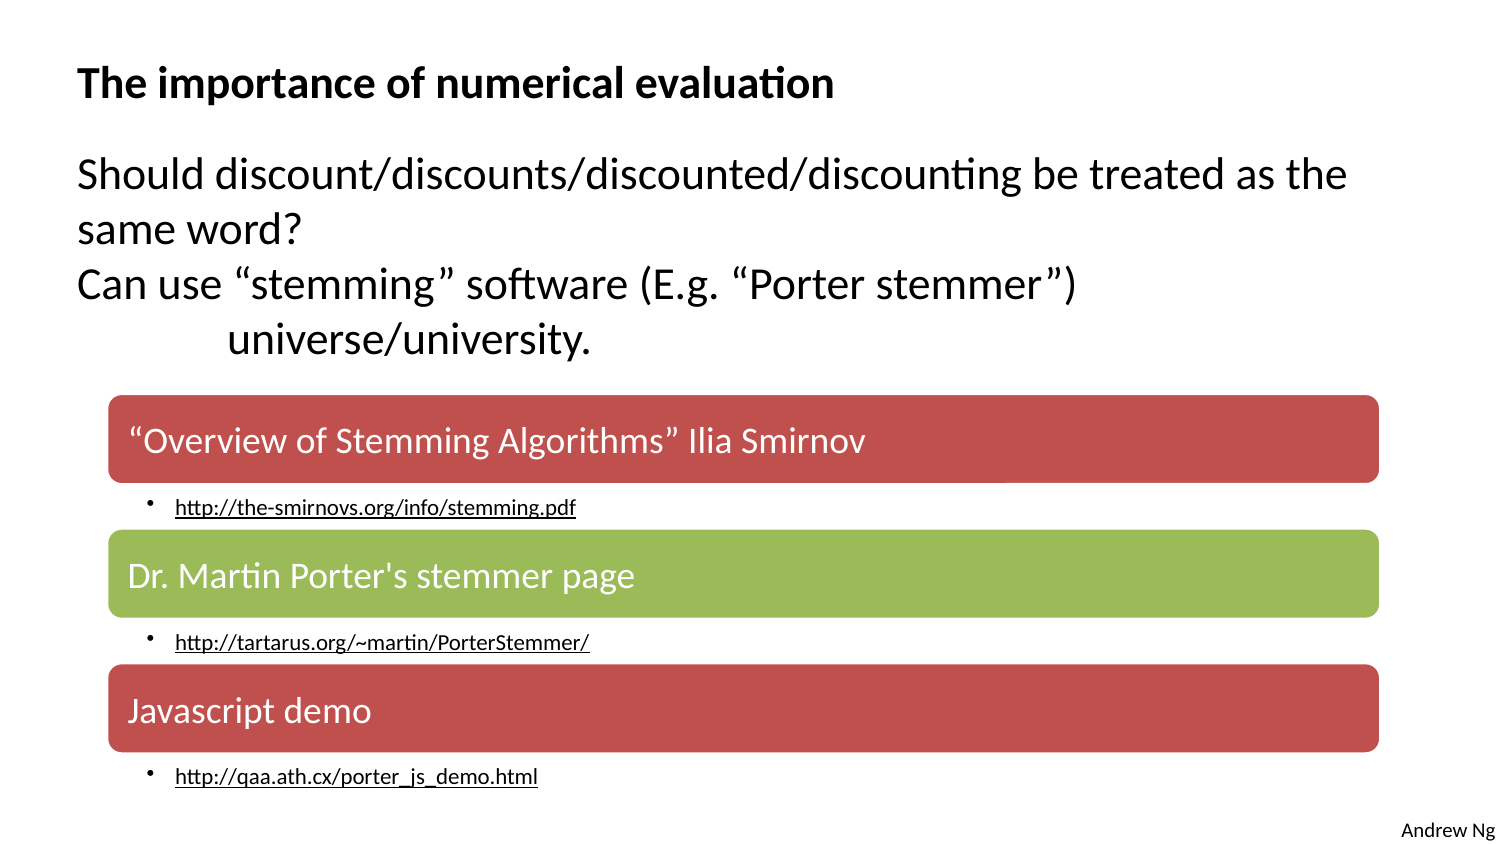

The importance of numerical evaluation
Should discount/discounts/discounted/discounting be treated as the same word?
Can use “stemming” software (E.g. “Porter stemmer”)
	universe/university.
“Overview of Stemming Algorithms” Ilia Smirnov
Dr. Martin Porter's stemmer page
http://tartarus.org/~martin/PorterStemmer/
Javascript demo
http://qaa.ath.cx/porter_js_demo.html
http://the-smirnovs.org/info/stemming.pdf